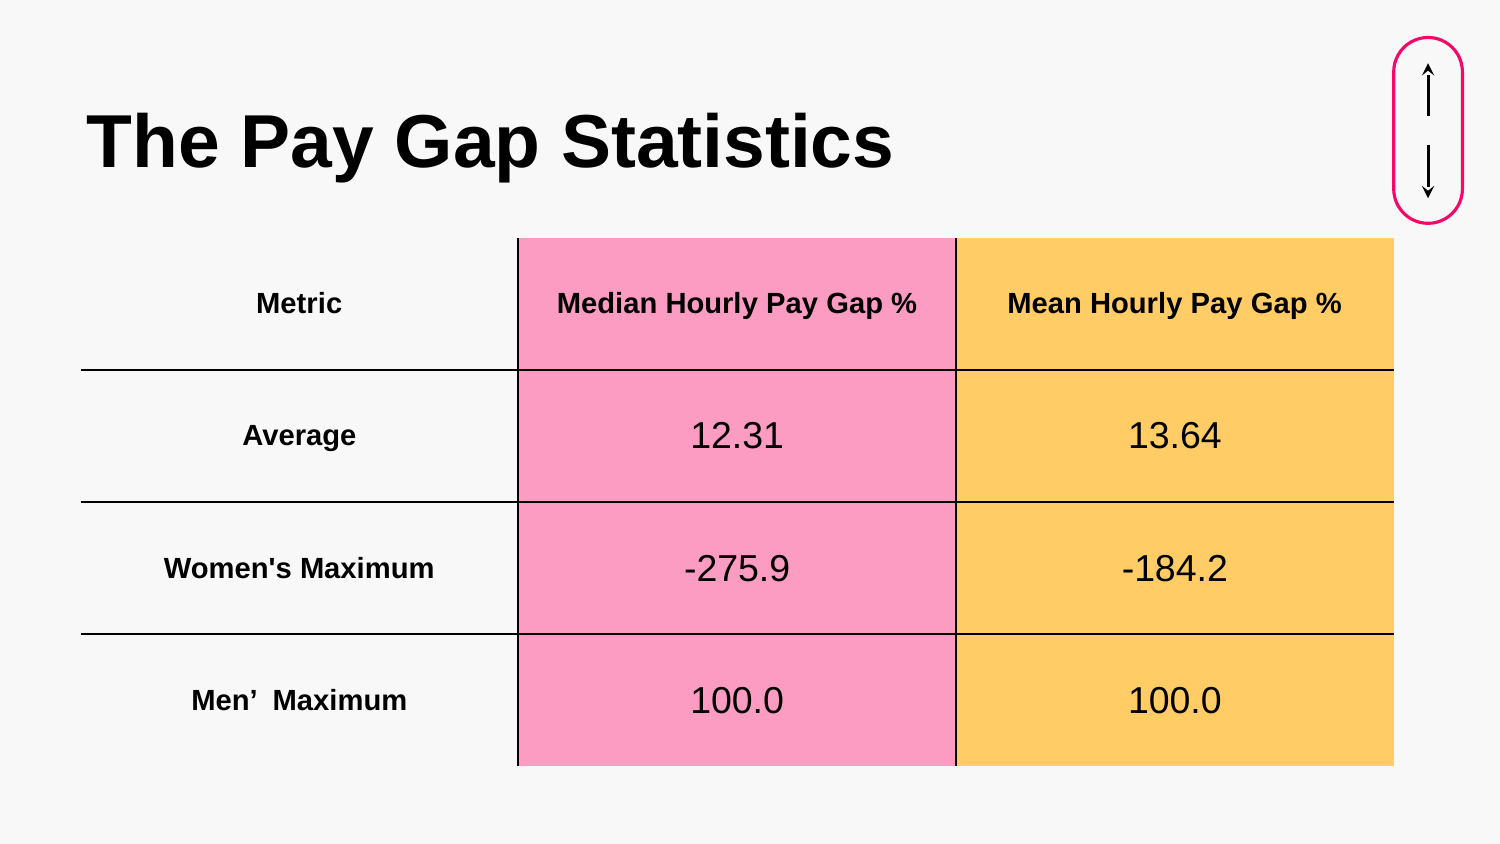

# The Pay Gap Statistics
| Metric | Median Hourly Pay Gap % | Mean Hourly Pay Gap % |
| --- | --- | --- |
| Average | 12.31 | 13.64 |
| Women's Maximum | -275.9 | -184.2 |
| Men’ Maximum | 100.0 | 100.0 |